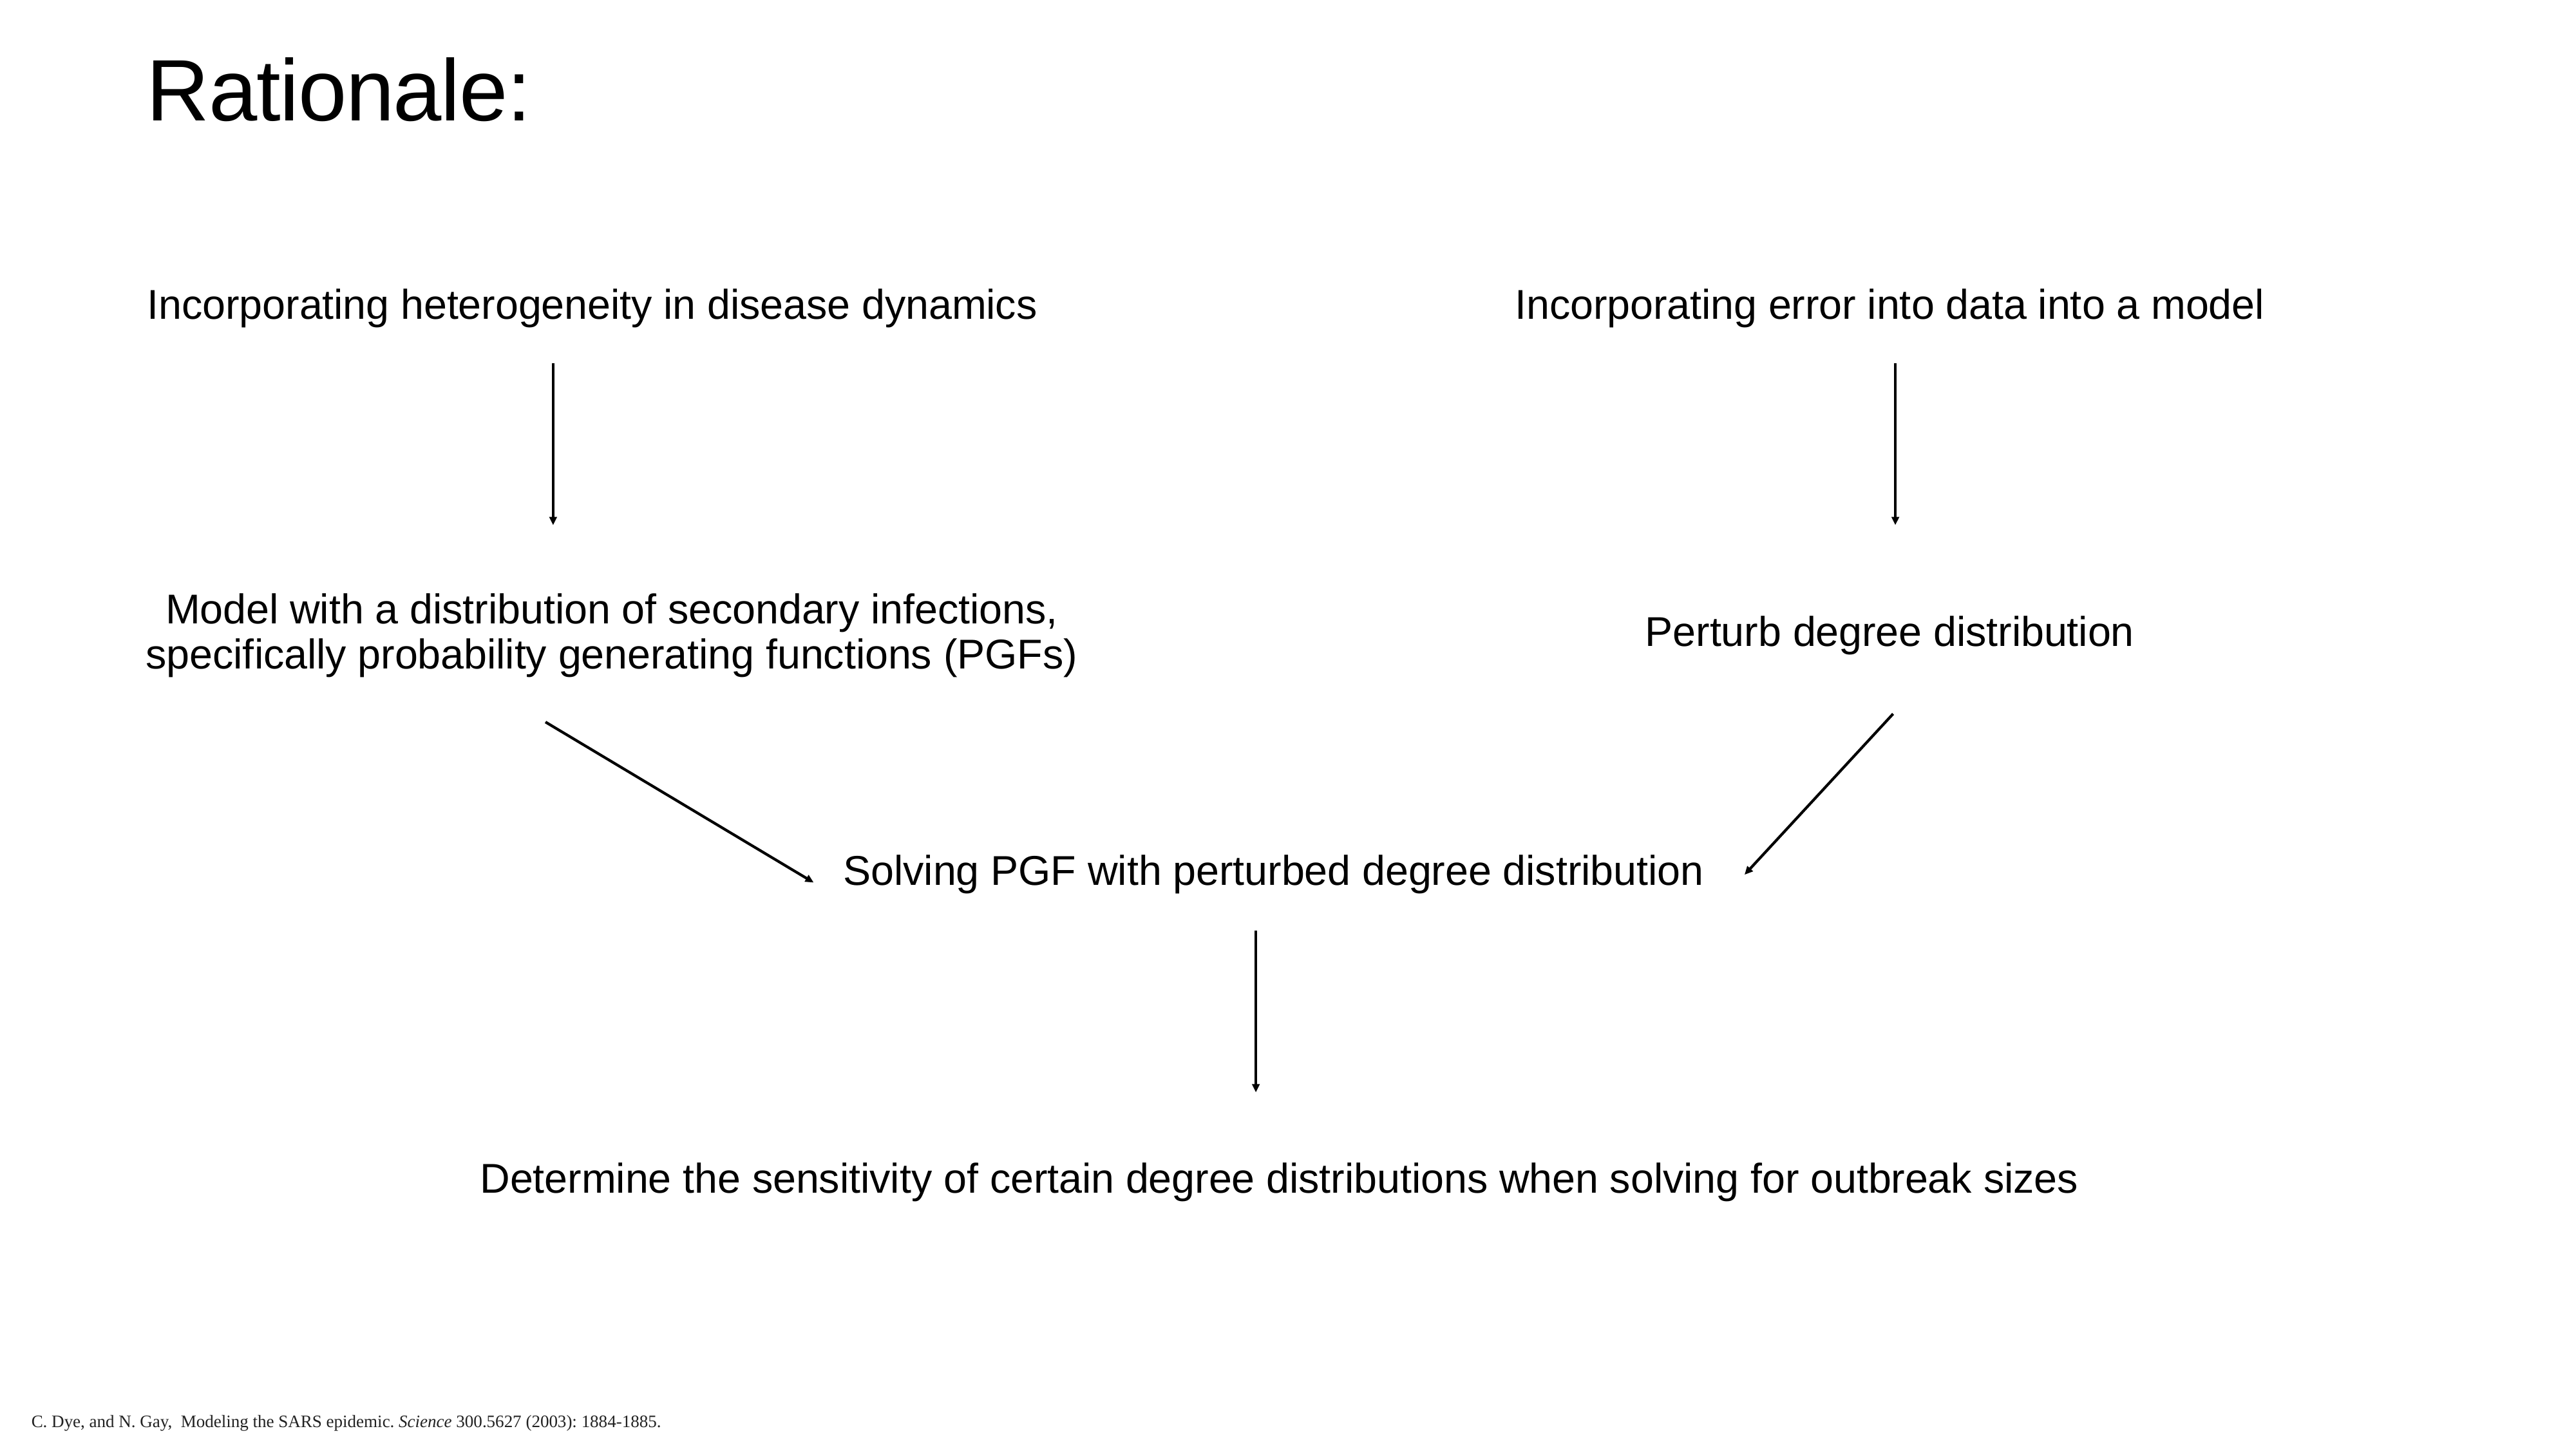

Rationale:
Incorporating heterogeneity in disease dynamics
Incorporating error into data into a model

Model with a distribution of secondary infections,
specifically probability generating functions (PGFs)
Perturb degree distribution

Solving PGF with perturbed degree distribution

Determine the sensitivity of certain degree distributions when solving for outbreak sizes
C. Dye, and N. Gay,  Modeling the SARS epidemic. Science 300.5627 (2003): 1884-1885.